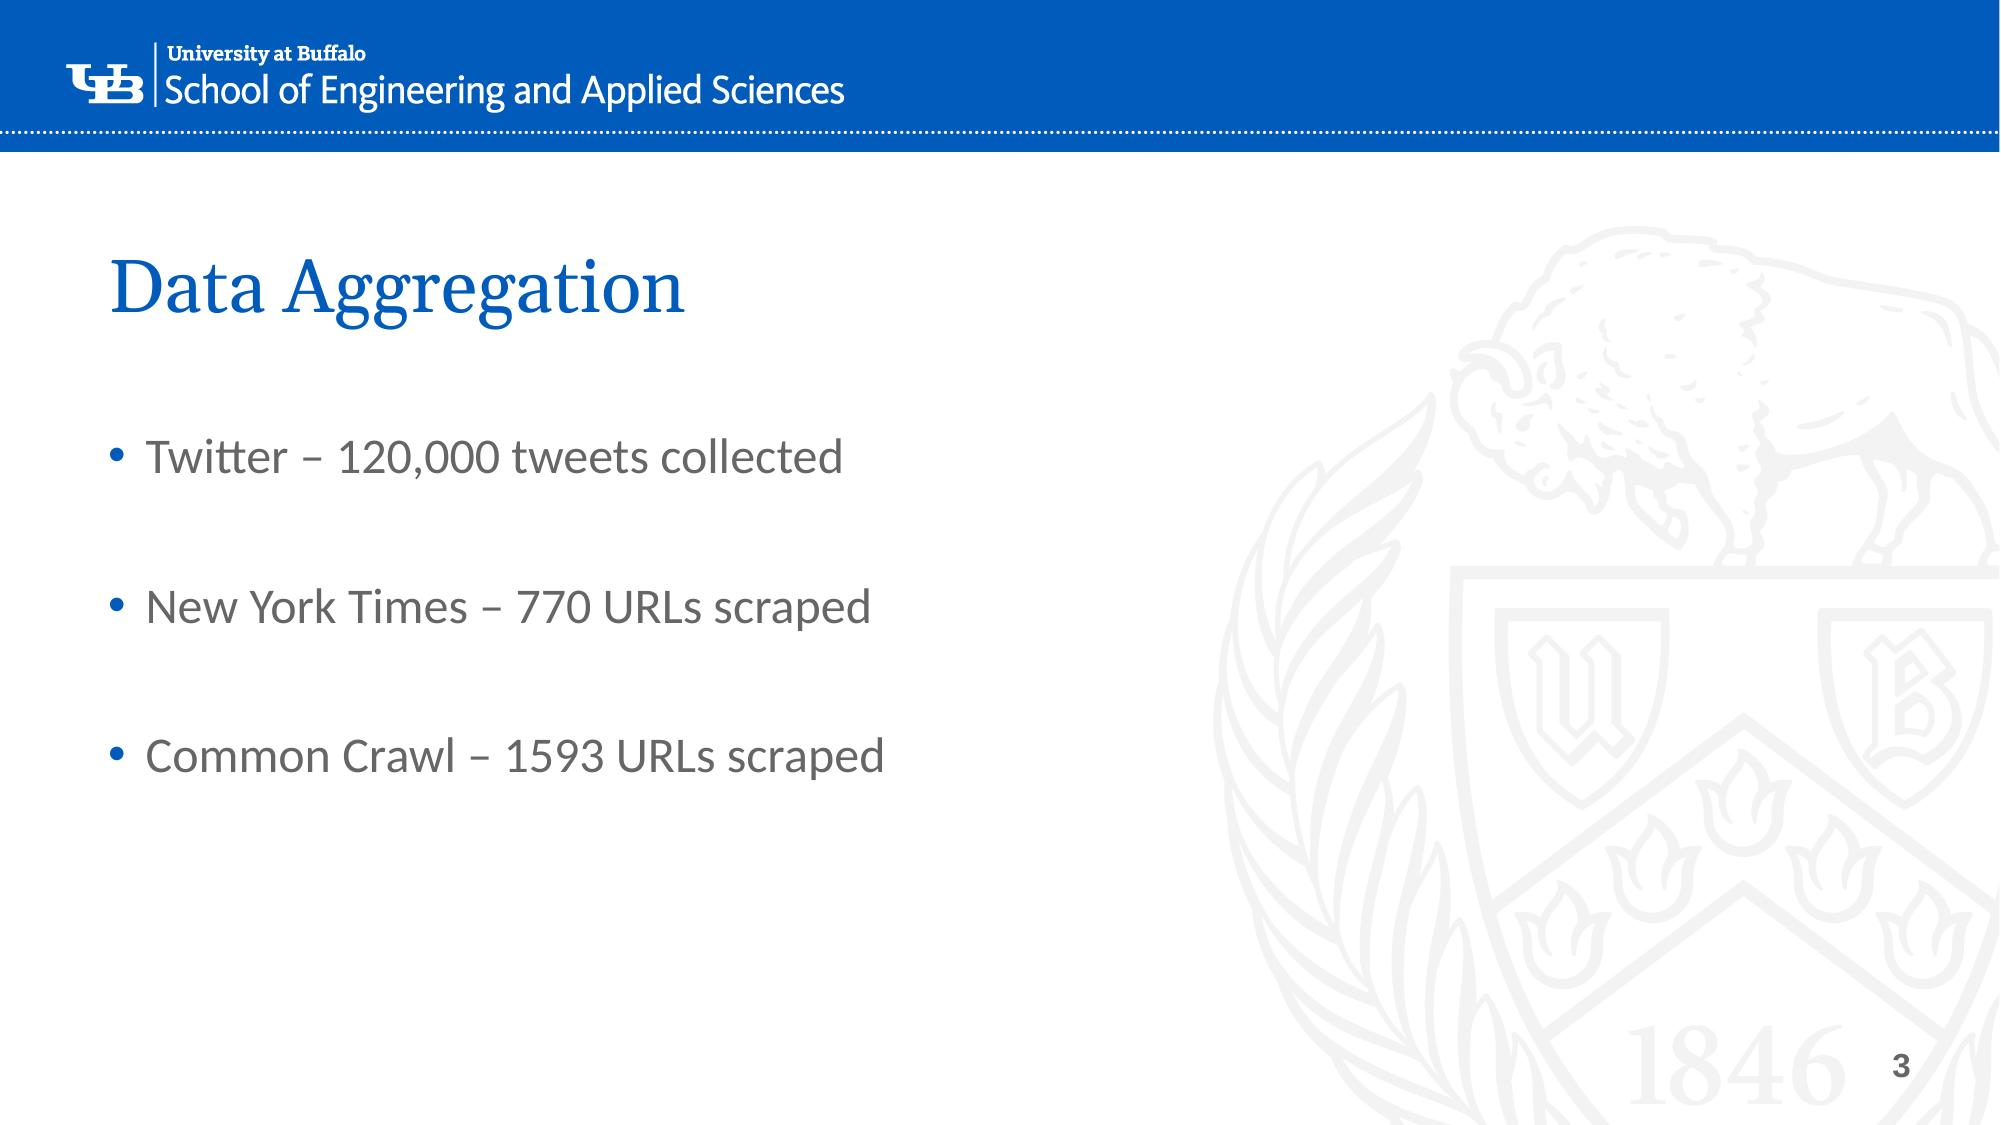

# Data Aggregation
Twitter – 120,000 tweets collected

New York Times – 770 URLs scraped

Common Crawl – 1593 URLs scraped